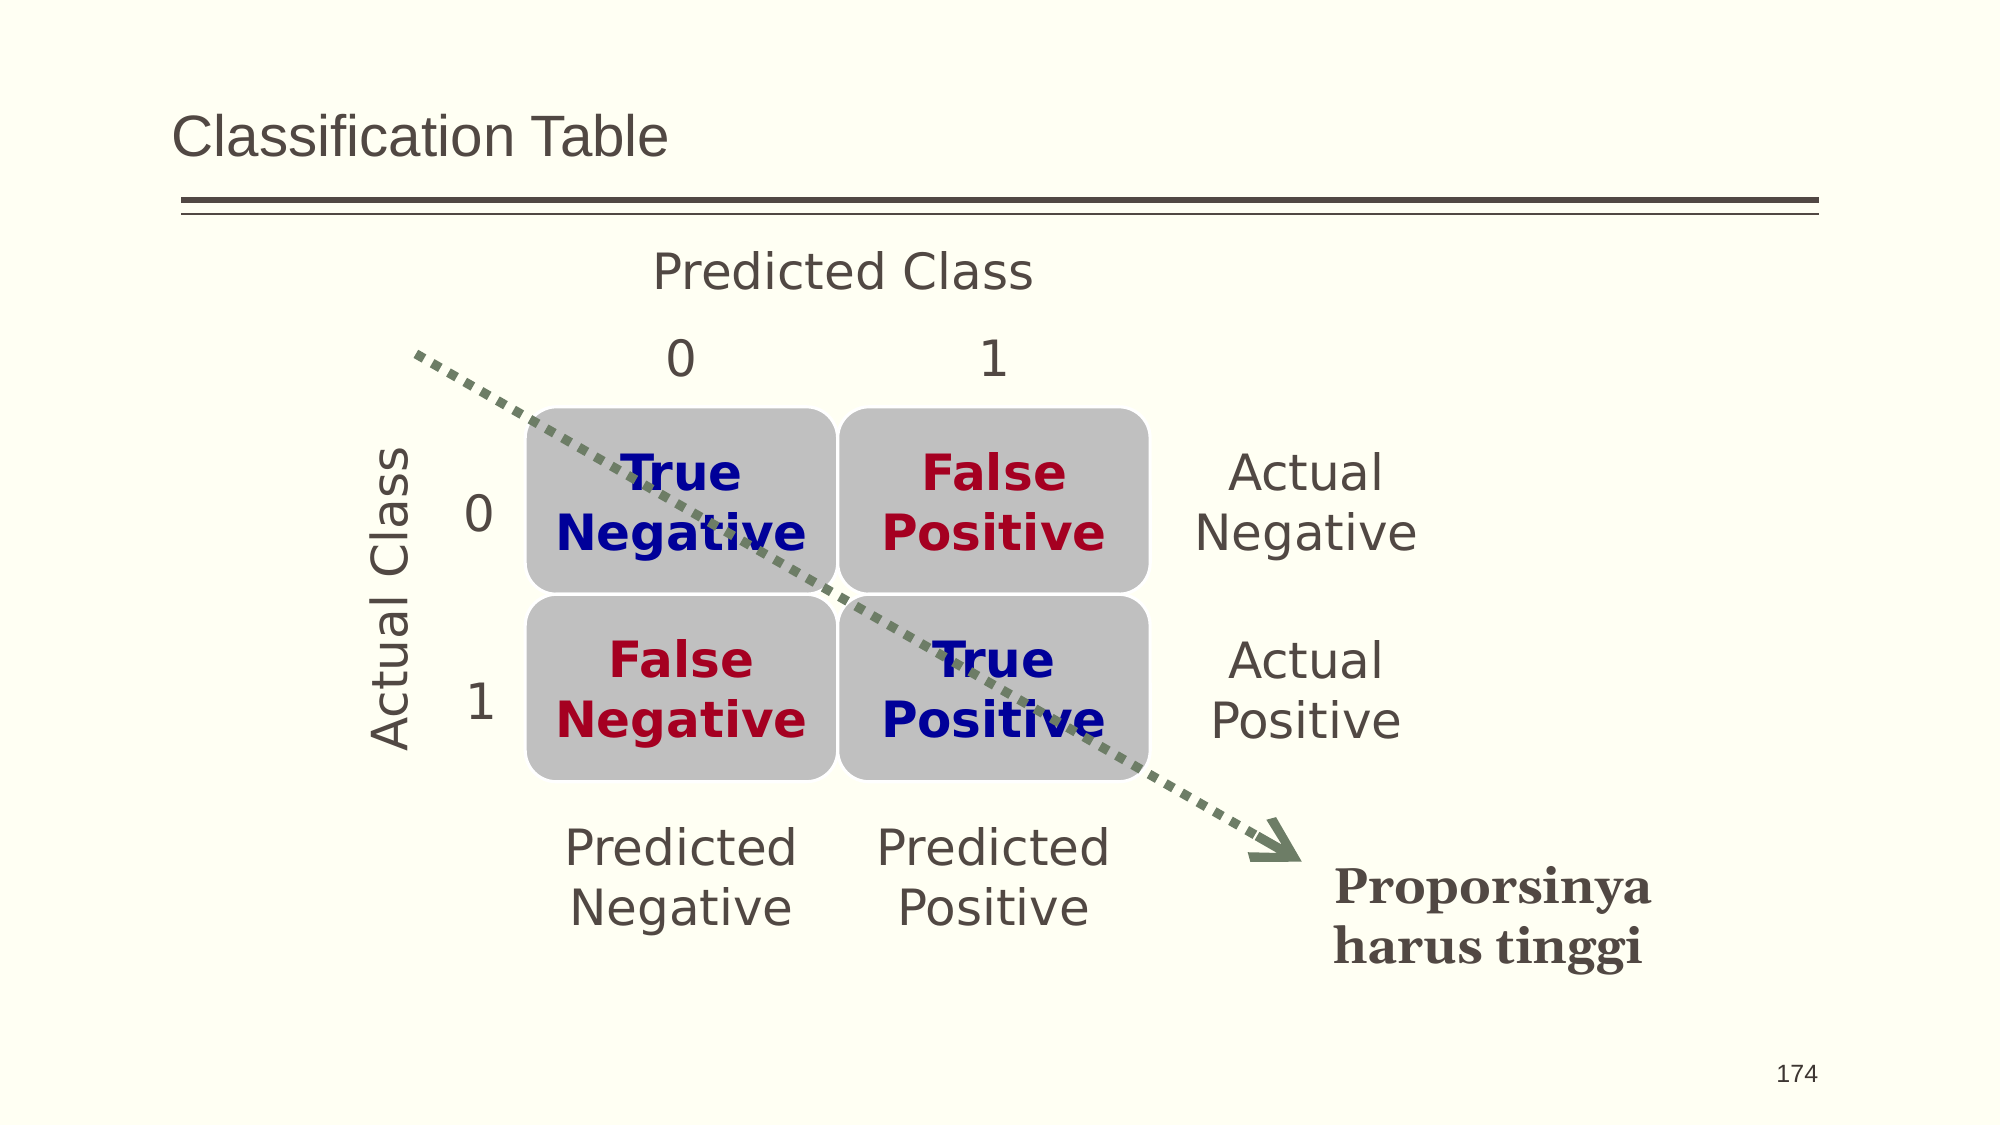

# Classification Table
Predicted Class
0
1
True
Negative
False
Positive
Actual
Negative
0
Actual Class
False
Negative
True
Positive
Actual
Positive
1
Predicted
Negative
Predicted
Positive

Proporsinya harus tinggi
174